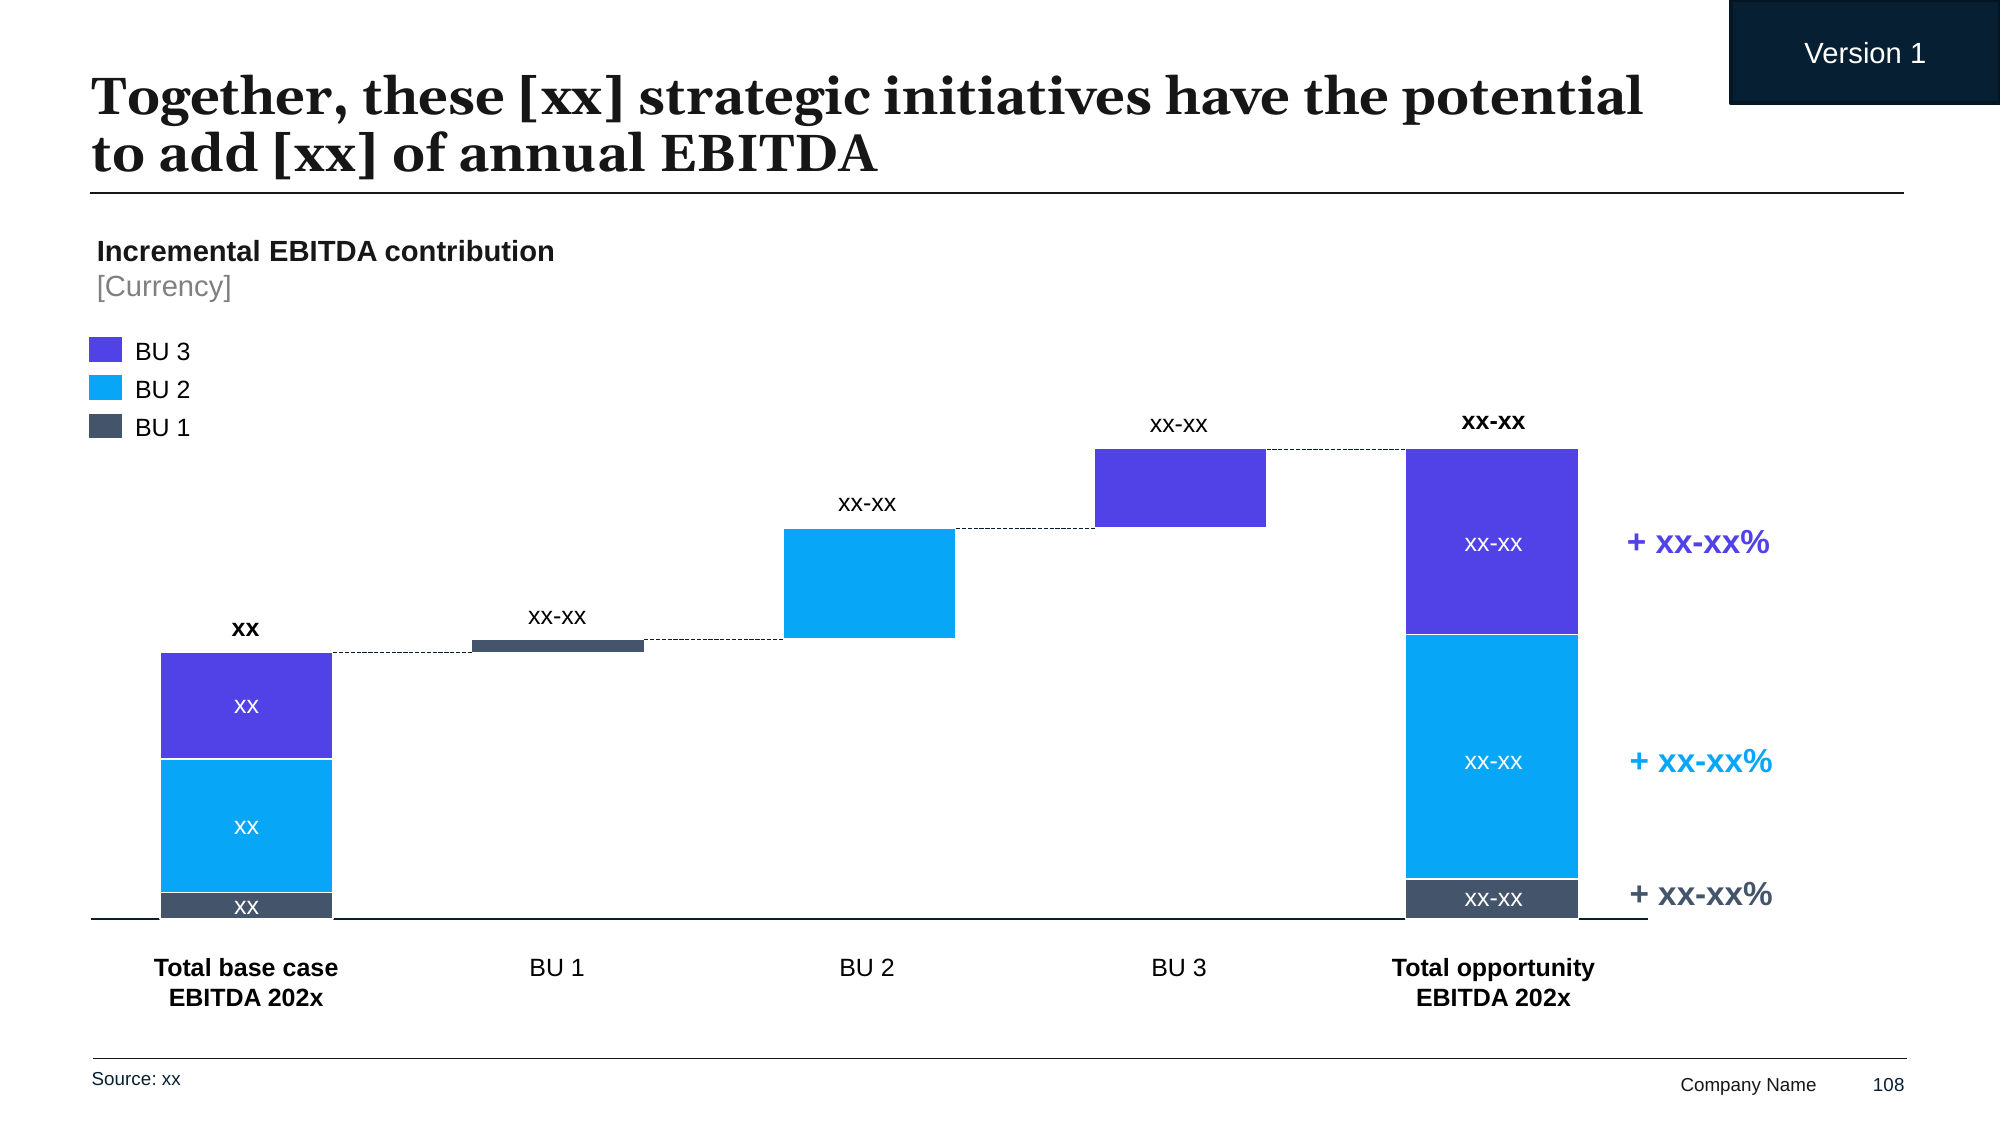

Version 1
# Together, these [xx] strategic initiatives have the potential to add [xx] of annual EBITDA
Incremental EBITDA contribution
[Currency]

### Chart

| Category |  |  |  |  |
|---|---|---|---|---|
BU 3

BU 2

6-11
xx-xx
xx-xx
BU 1

xx-xx
+ xx-xx%
xx-xx
3-7
xx-xx
xx
+ xx-xx%
xx-xx
+ xx-xx%
xx-xx
BU 1
BU 2
BU 3
Total opportunity EBITDA 202x
Total base case EBITDA 202x
Source: xx
108